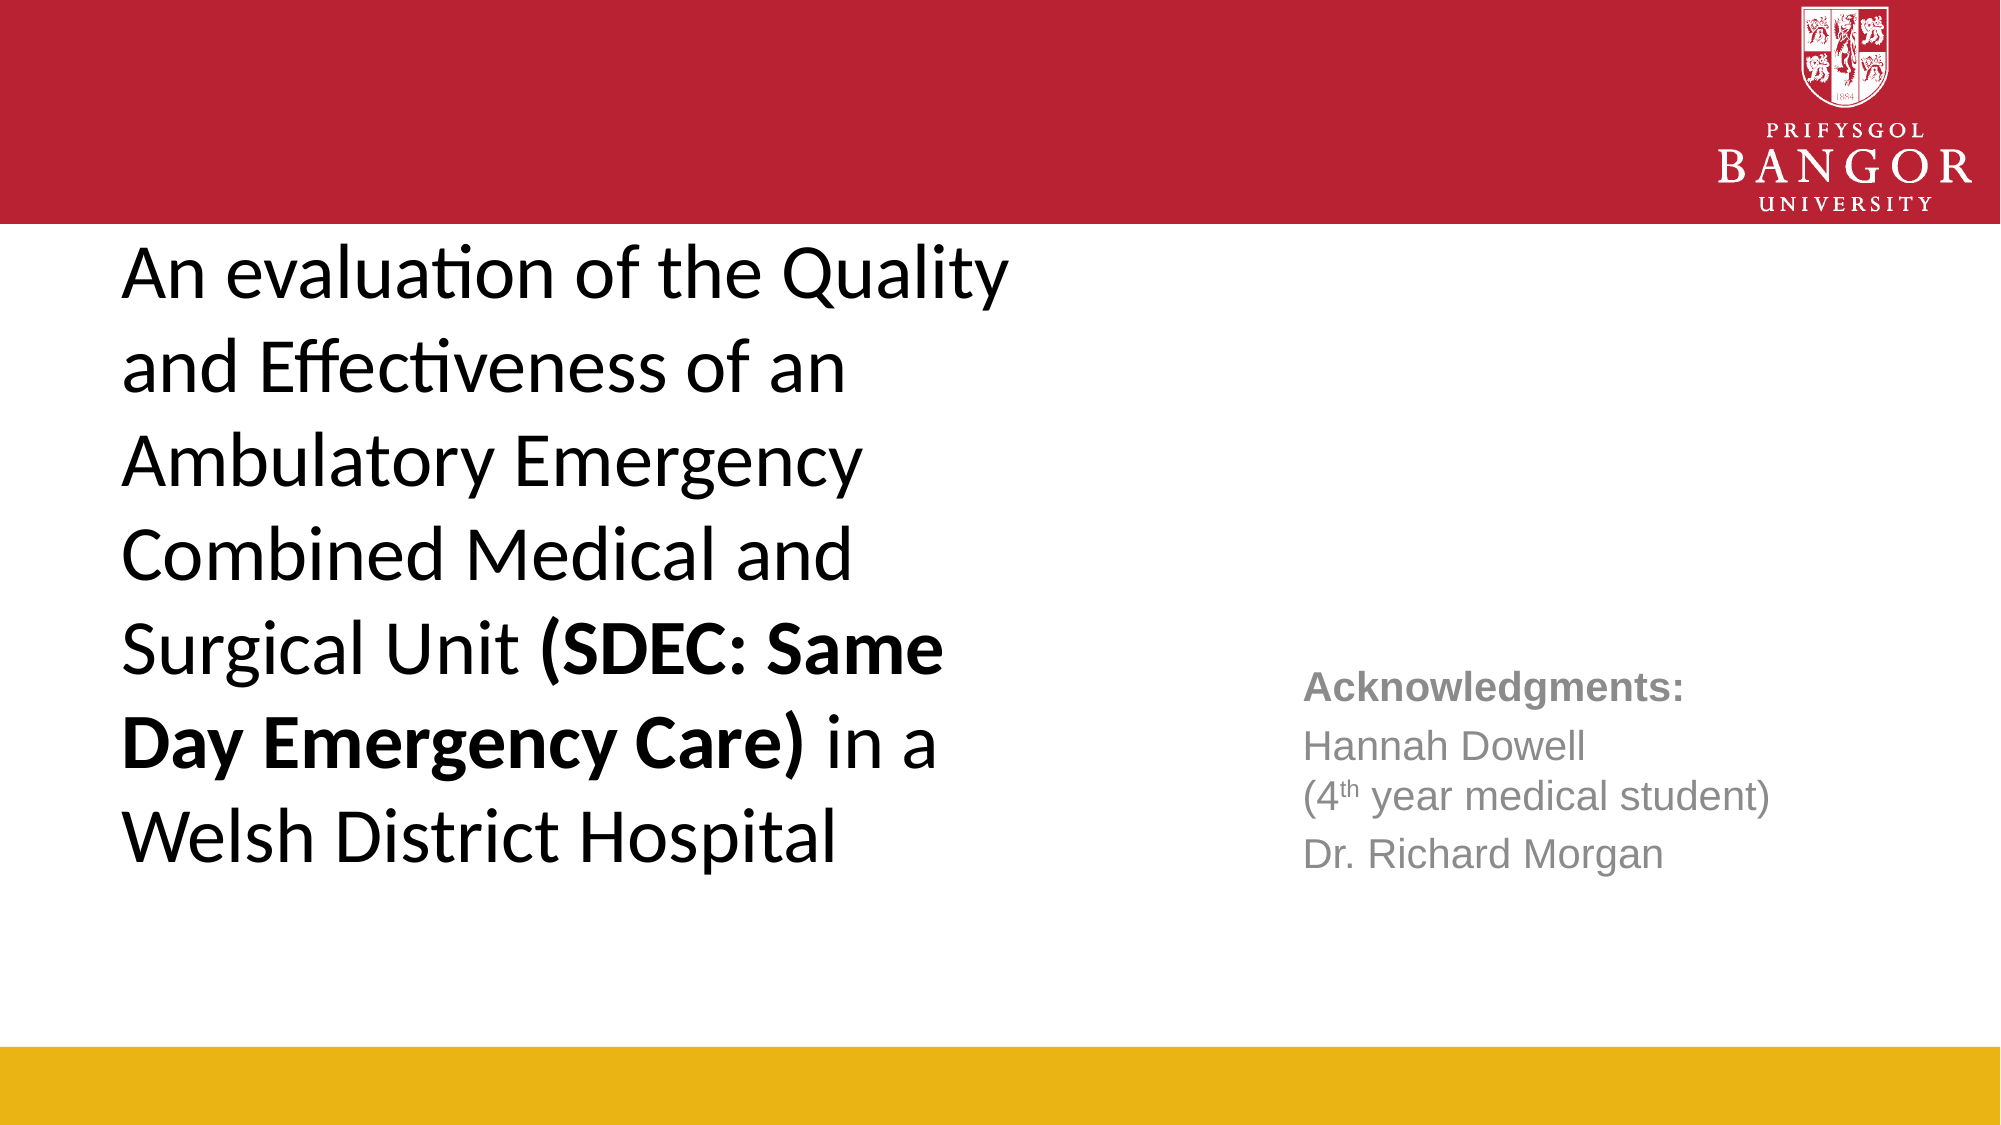

Acknowledgments:
Hannah Dowell
(4th year medical student)
Dr. Richard Morgan
# An evaluation of the Quality and Effectiveness of an Ambulatory Emergency Combined Medical and Surgical Unit (SDEC: Same Day Emergency Care) in a Welsh District Hospital